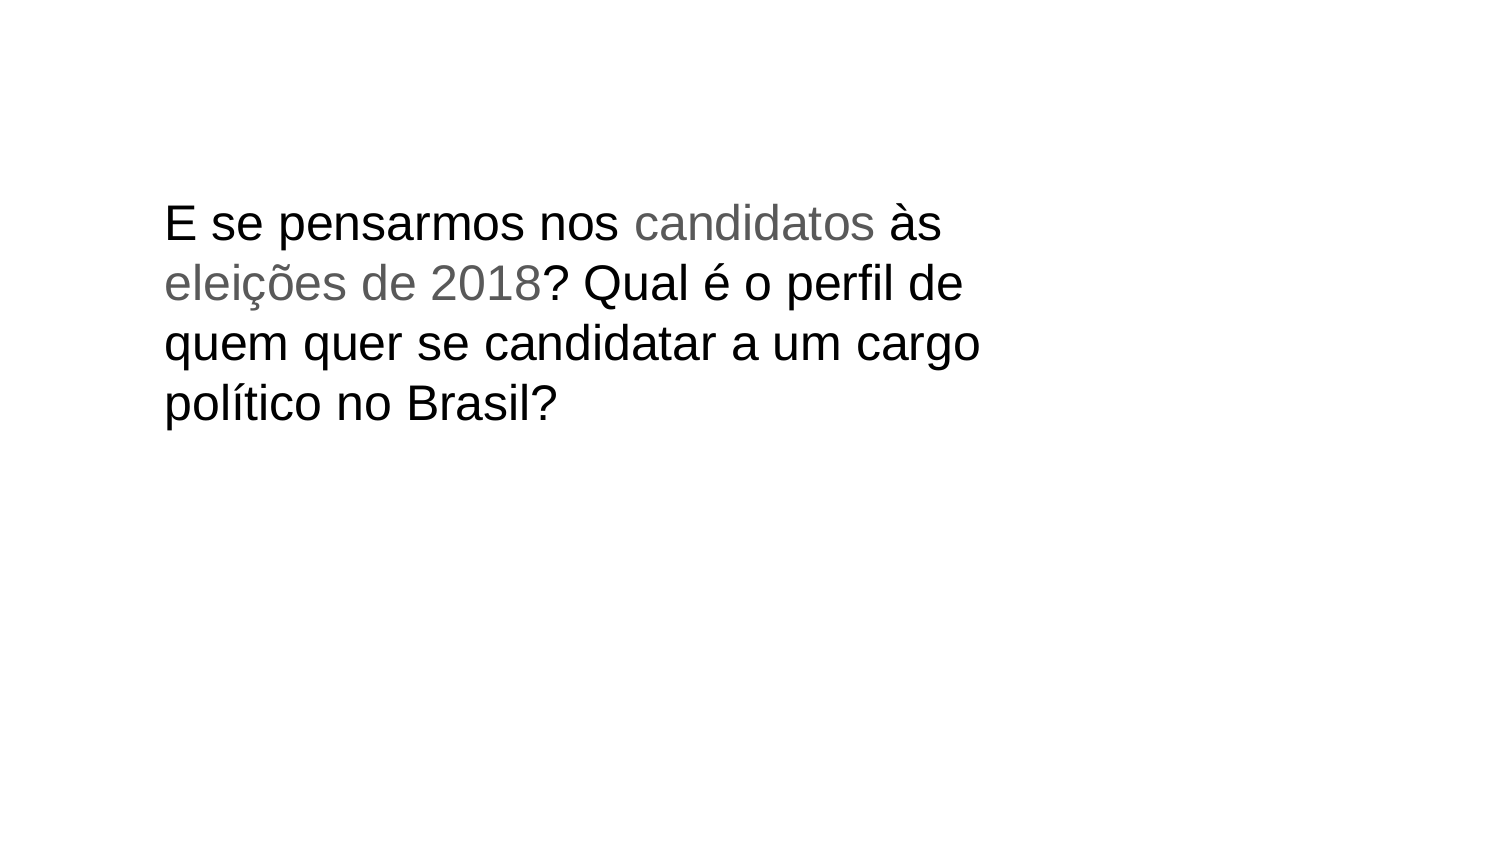

E se pensarmos nos candidatos às eleições de 2018? Qual é o perfil de quem quer se candidatar a um cargo político no Brasil?